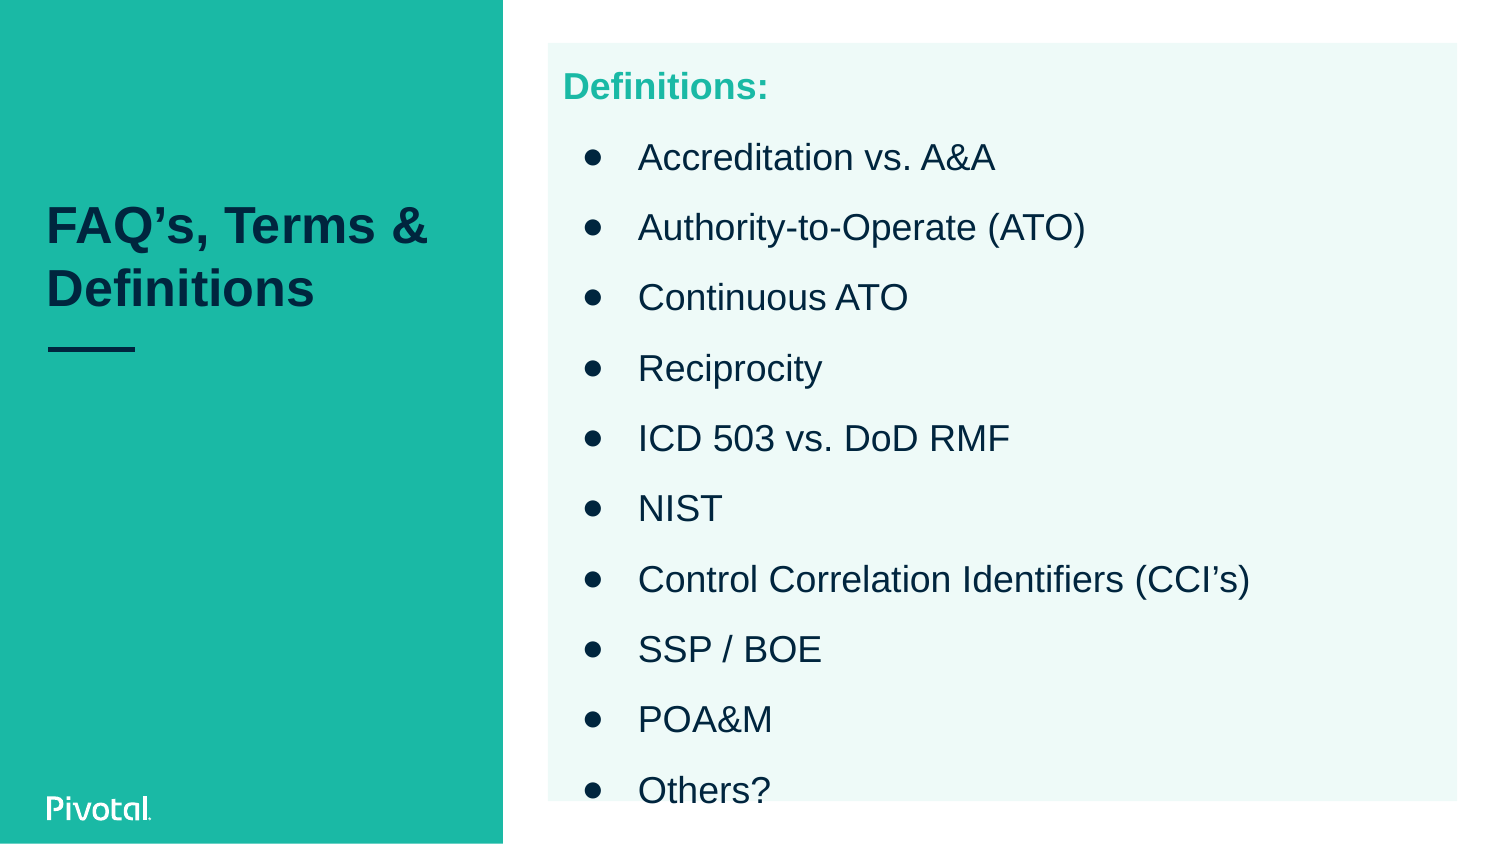

Definitions:
Accreditation vs. A&A
Authority-to-Operate (ATO)
Continuous ATO
Reciprocity
ICD 503 vs. DoD RMF
NIST
Control Correlation Identifiers (CCI’s)
SSP / BOE
POA&M
Others?
# FAQ’s, Terms & Definitions